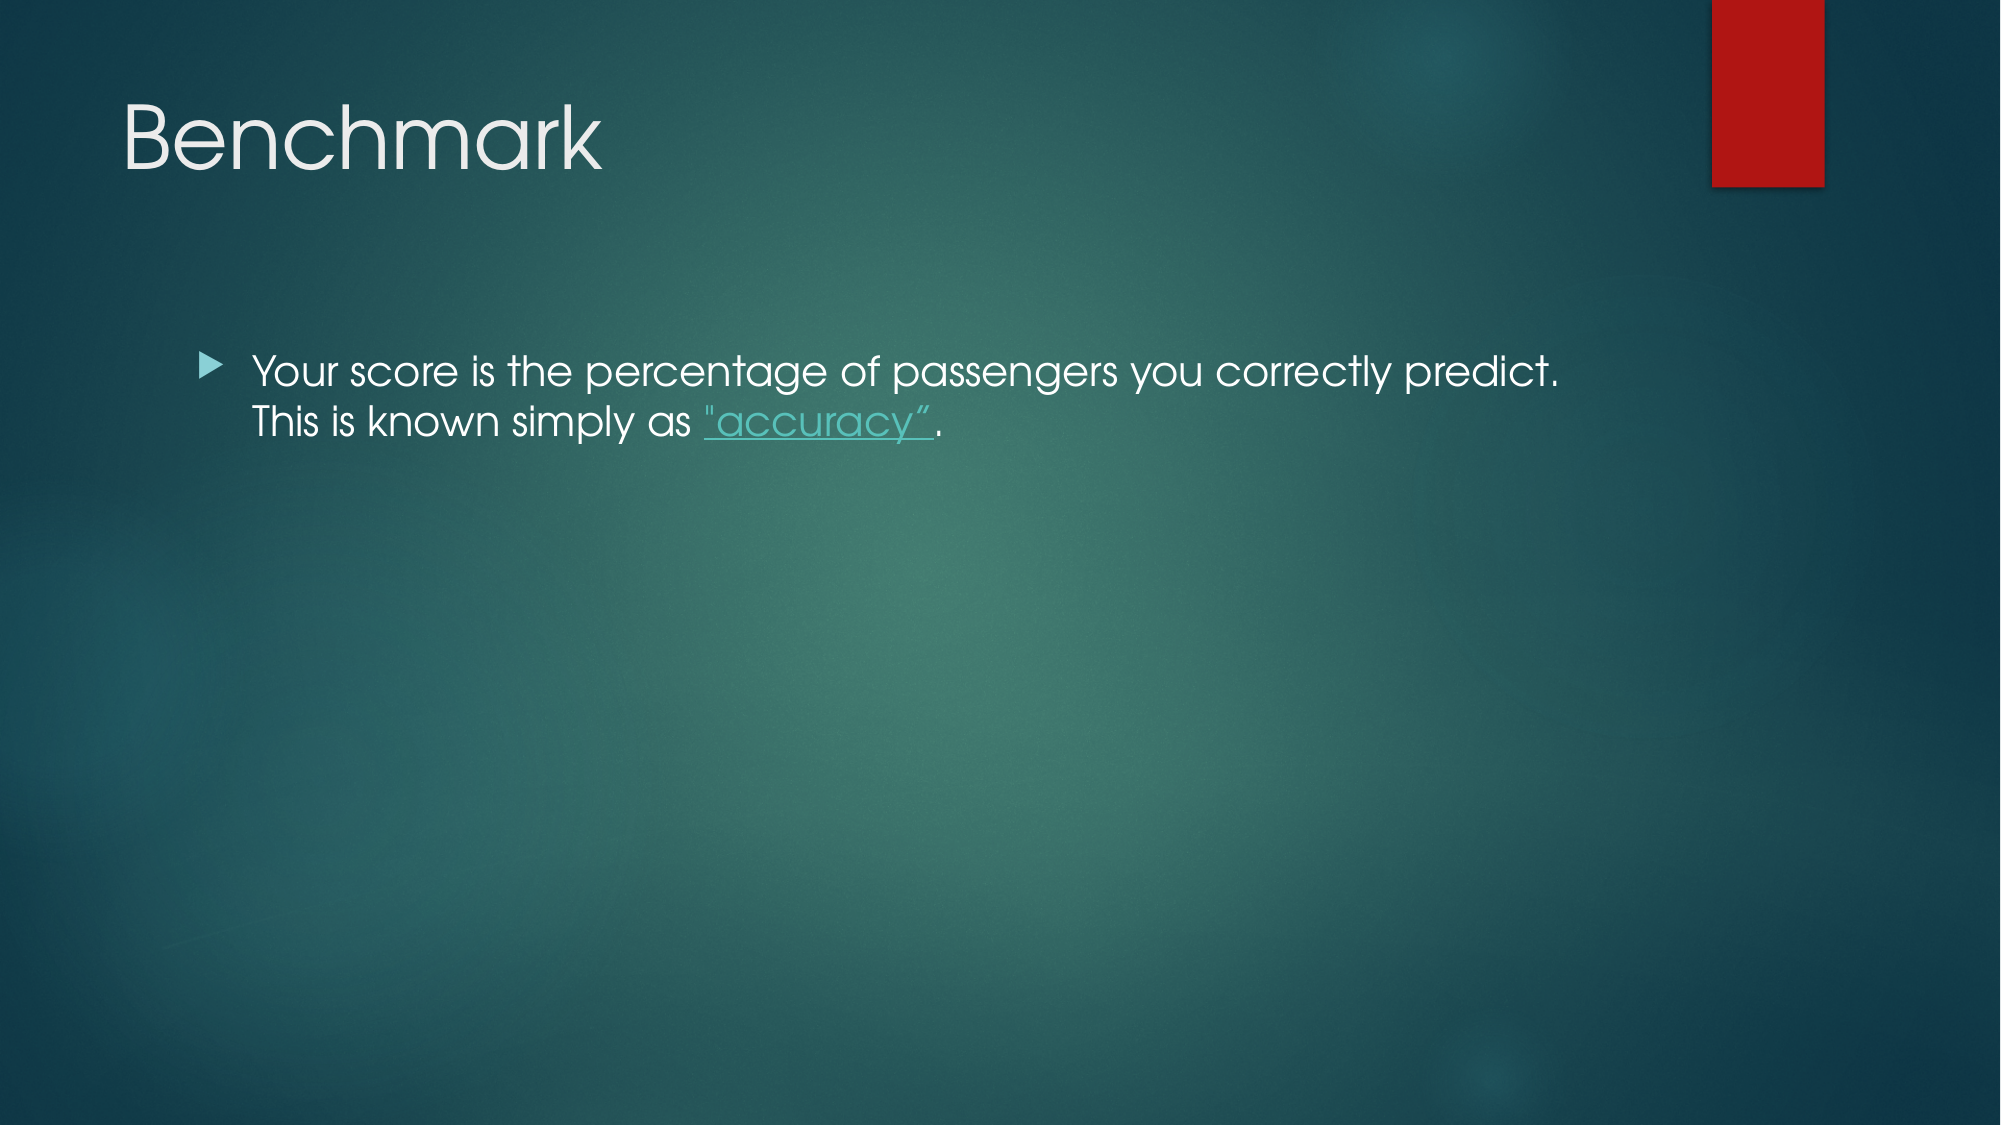

# Benchmark
Your score is the percentage of passengers you correctly predict. This is known simply as "accuracy”.